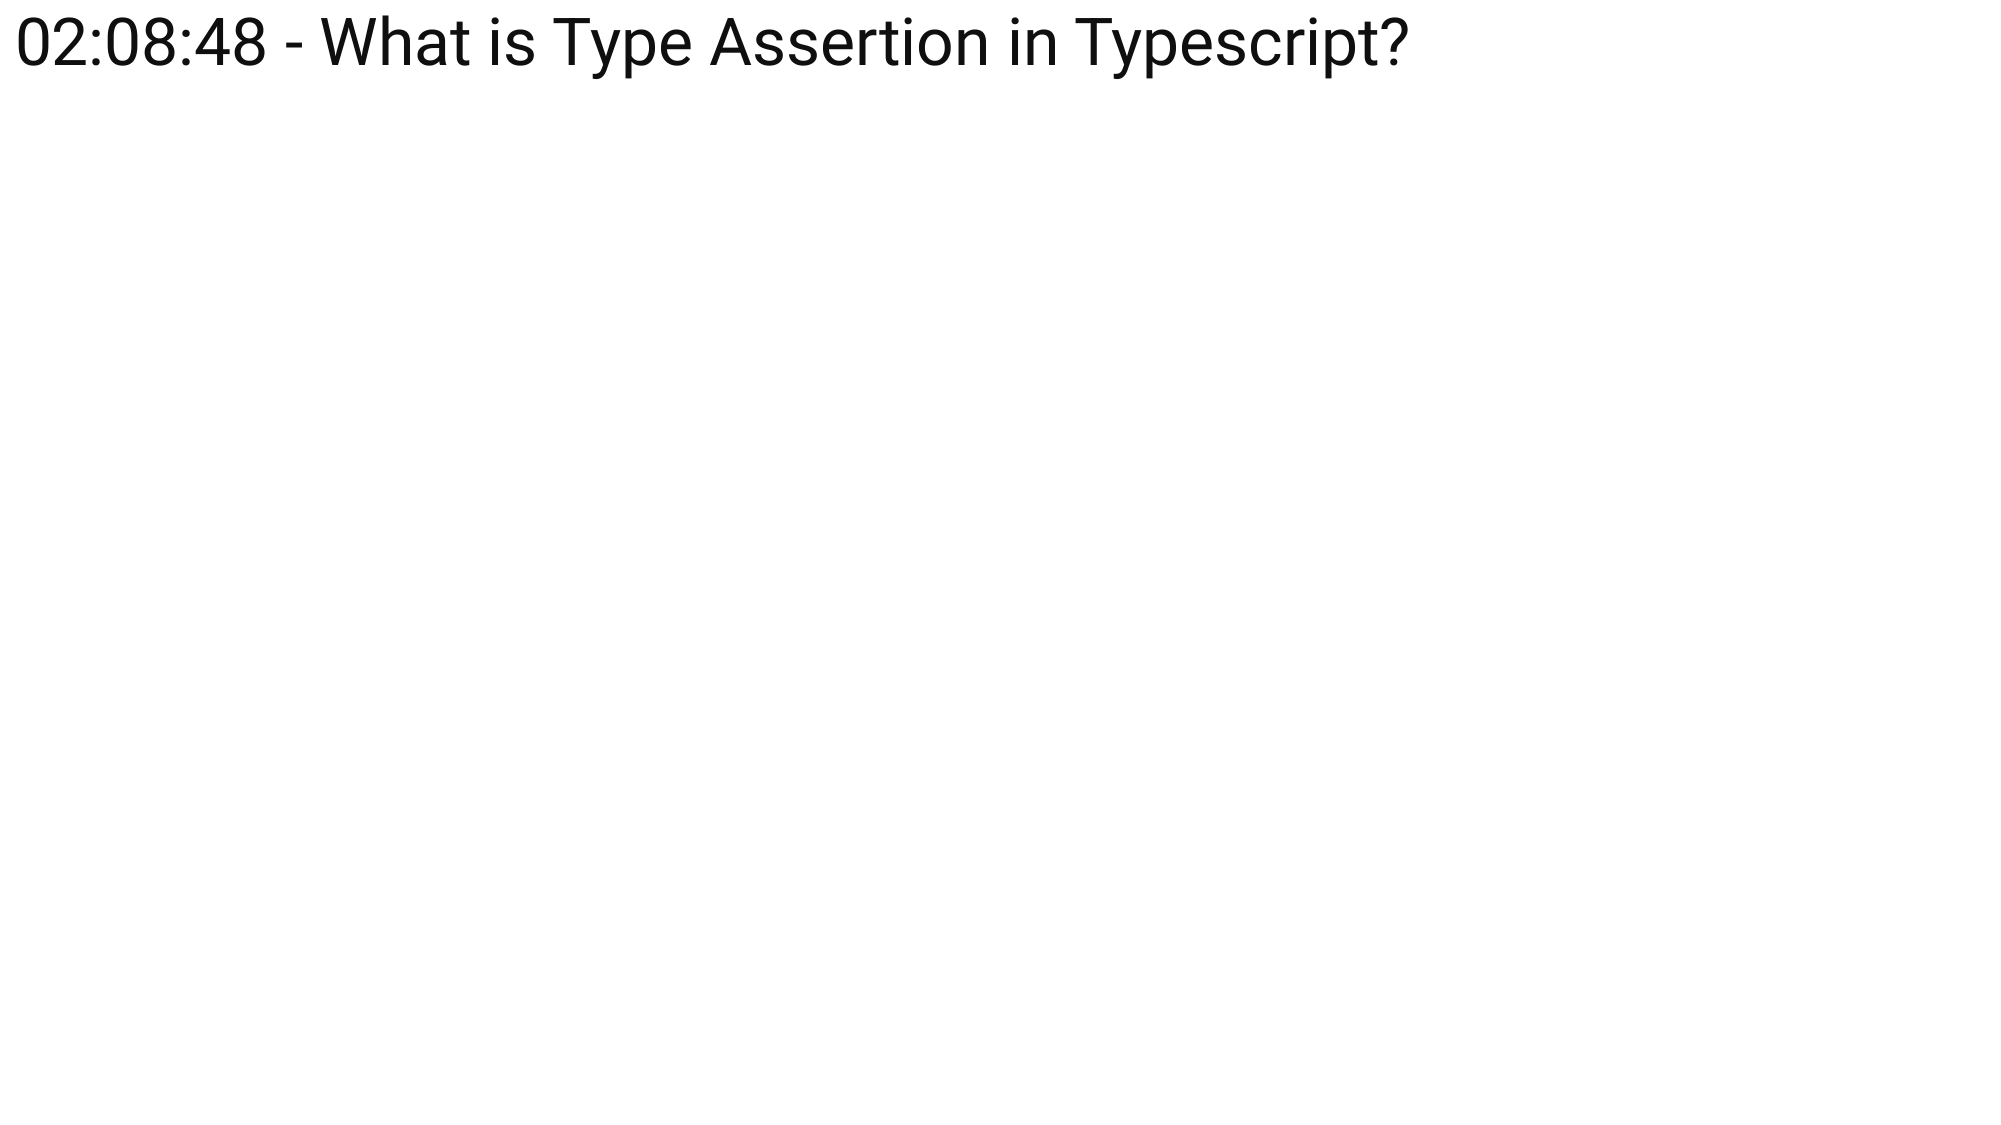

# 02:08:48 - What is Type Assertion in Typescript?